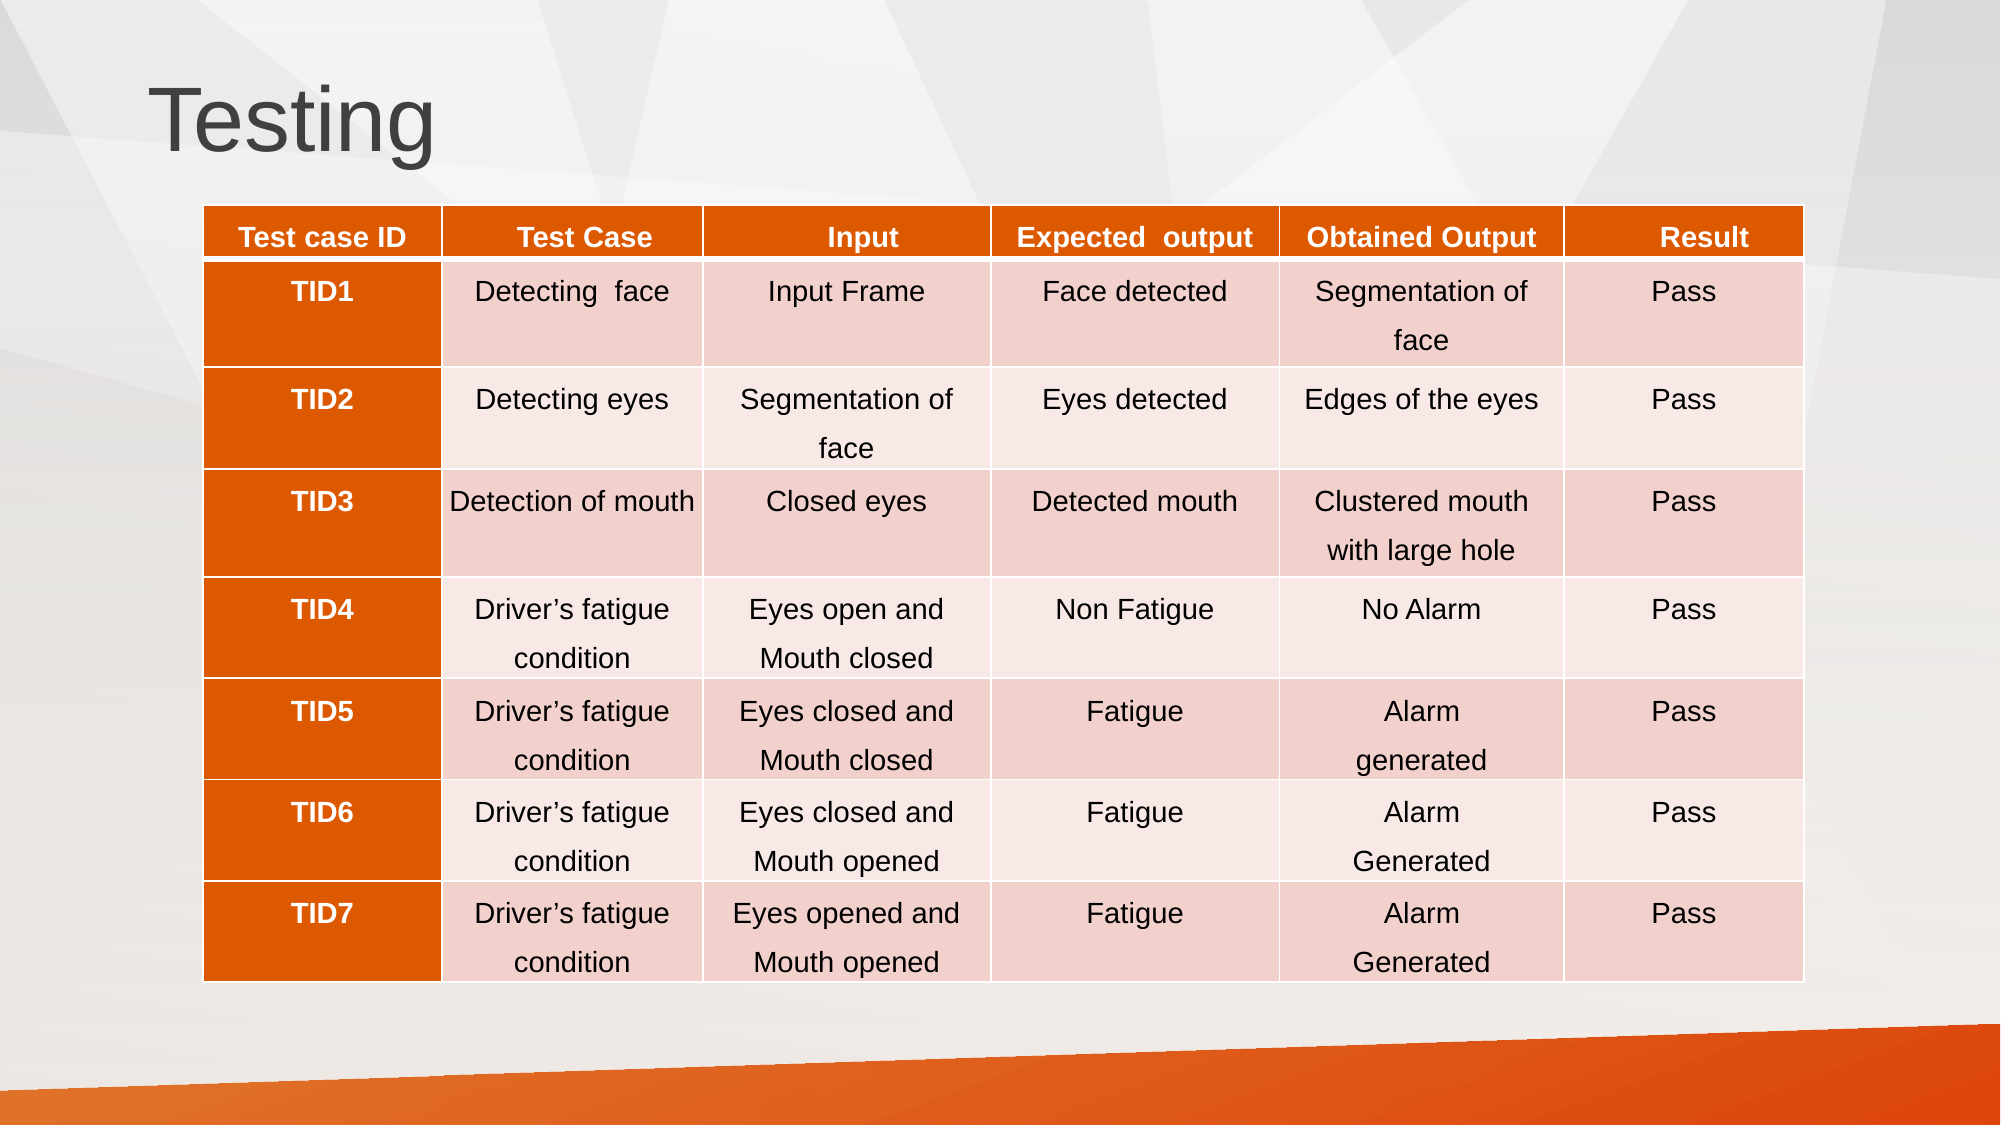

# Testing
| Test case ID | Test Case | Input | Expected output | Obtained Output | Result |
| --- | --- | --- | --- | --- | --- |
| TID1 | Detecting face | Input Frame | Face detected | Segmentation of face | Pass |
| TID2 | Detecting eyes | Segmentation of face | Eyes detected | Edges of the eyes | Pass |
| TID3 | Detection of mouth | Closed eyes | Detected mouth | Clustered mouth with large hole | Pass |
| TID4 | Driver’s fatigue condition | Eyes open and Mouth closed | Non Fatigue | No Alarm | Pass |
| TID5 | Driver’s fatigue condition | Eyes closed and Mouth closed | Fatigue | Alarm generated | Pass |
| TID6 | Driver’s fatigue condition | Eyes closed and Mouth opened | Fatigue | Alarm Generated | Pass |
| TID7 | Driver’s fatigue condition | Eyes opened and Mouth opened | Fatigue | Alarm Generated | Pass |